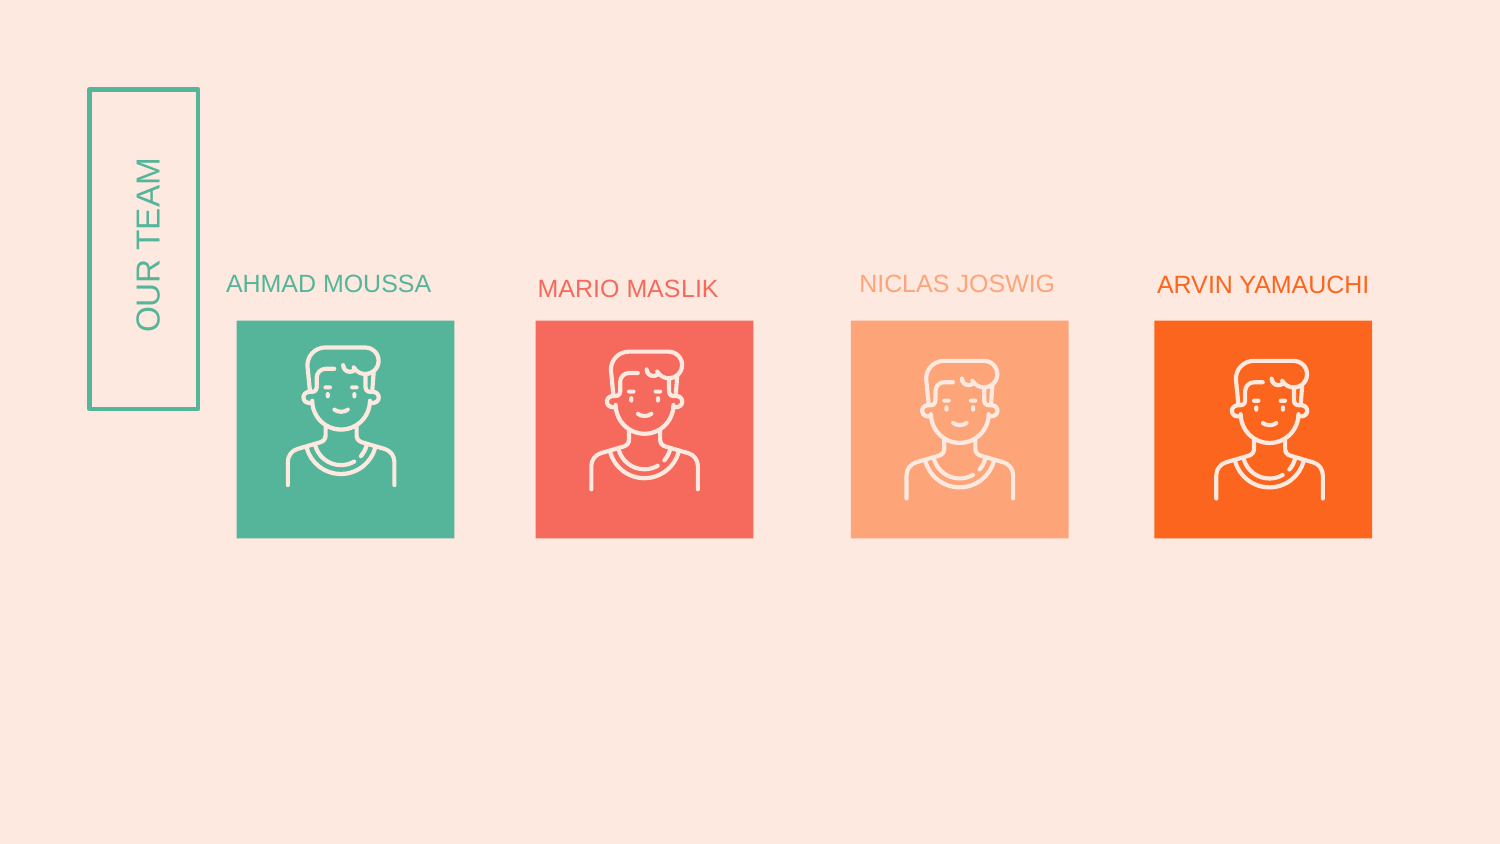

# OUR TEAM
AHMAD MOUSSA
NICLAS JOSWIG
ARVIN YAMAUCHI
MARIO MASLIK